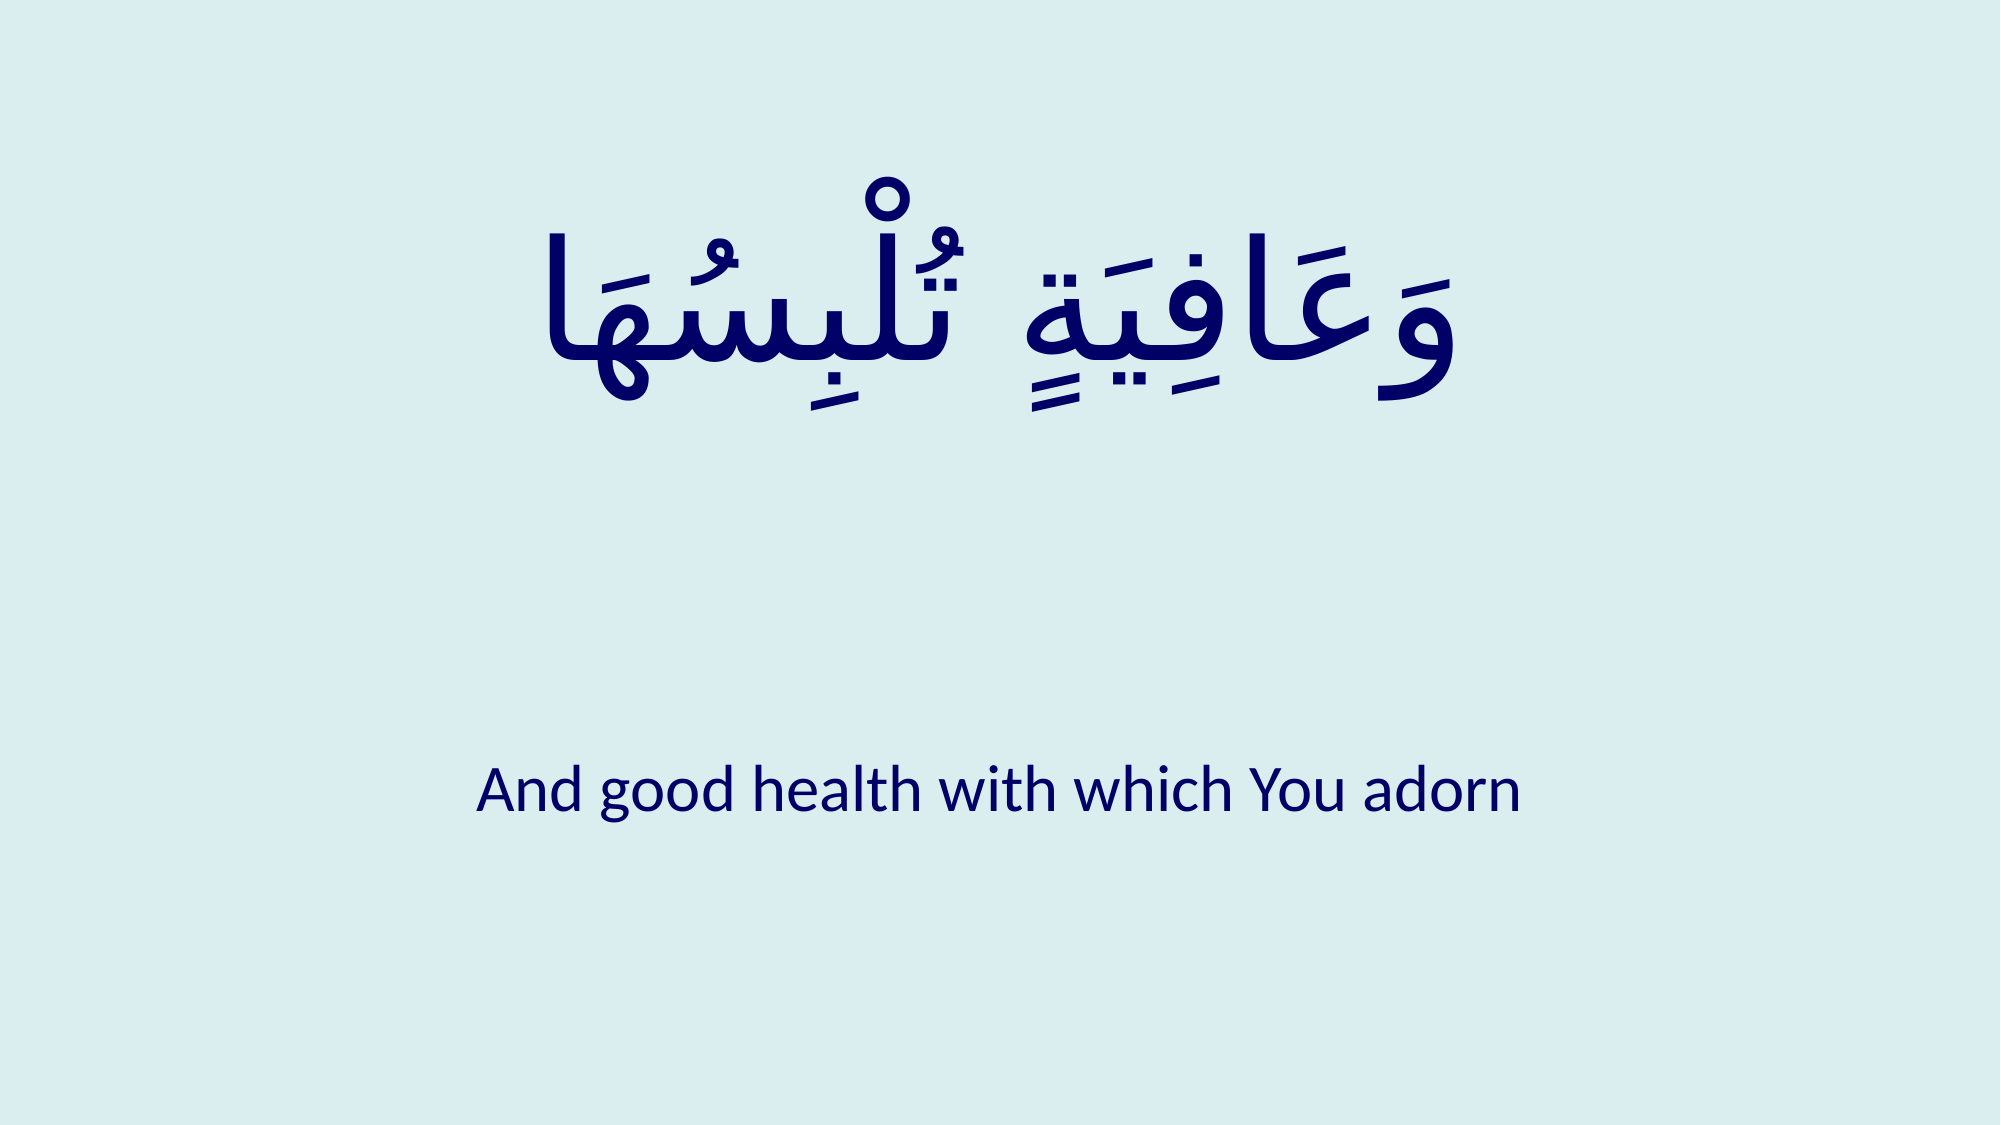

# وَعَافِيَةٍ تُلْبِسُهَا
And good health with which You adorn